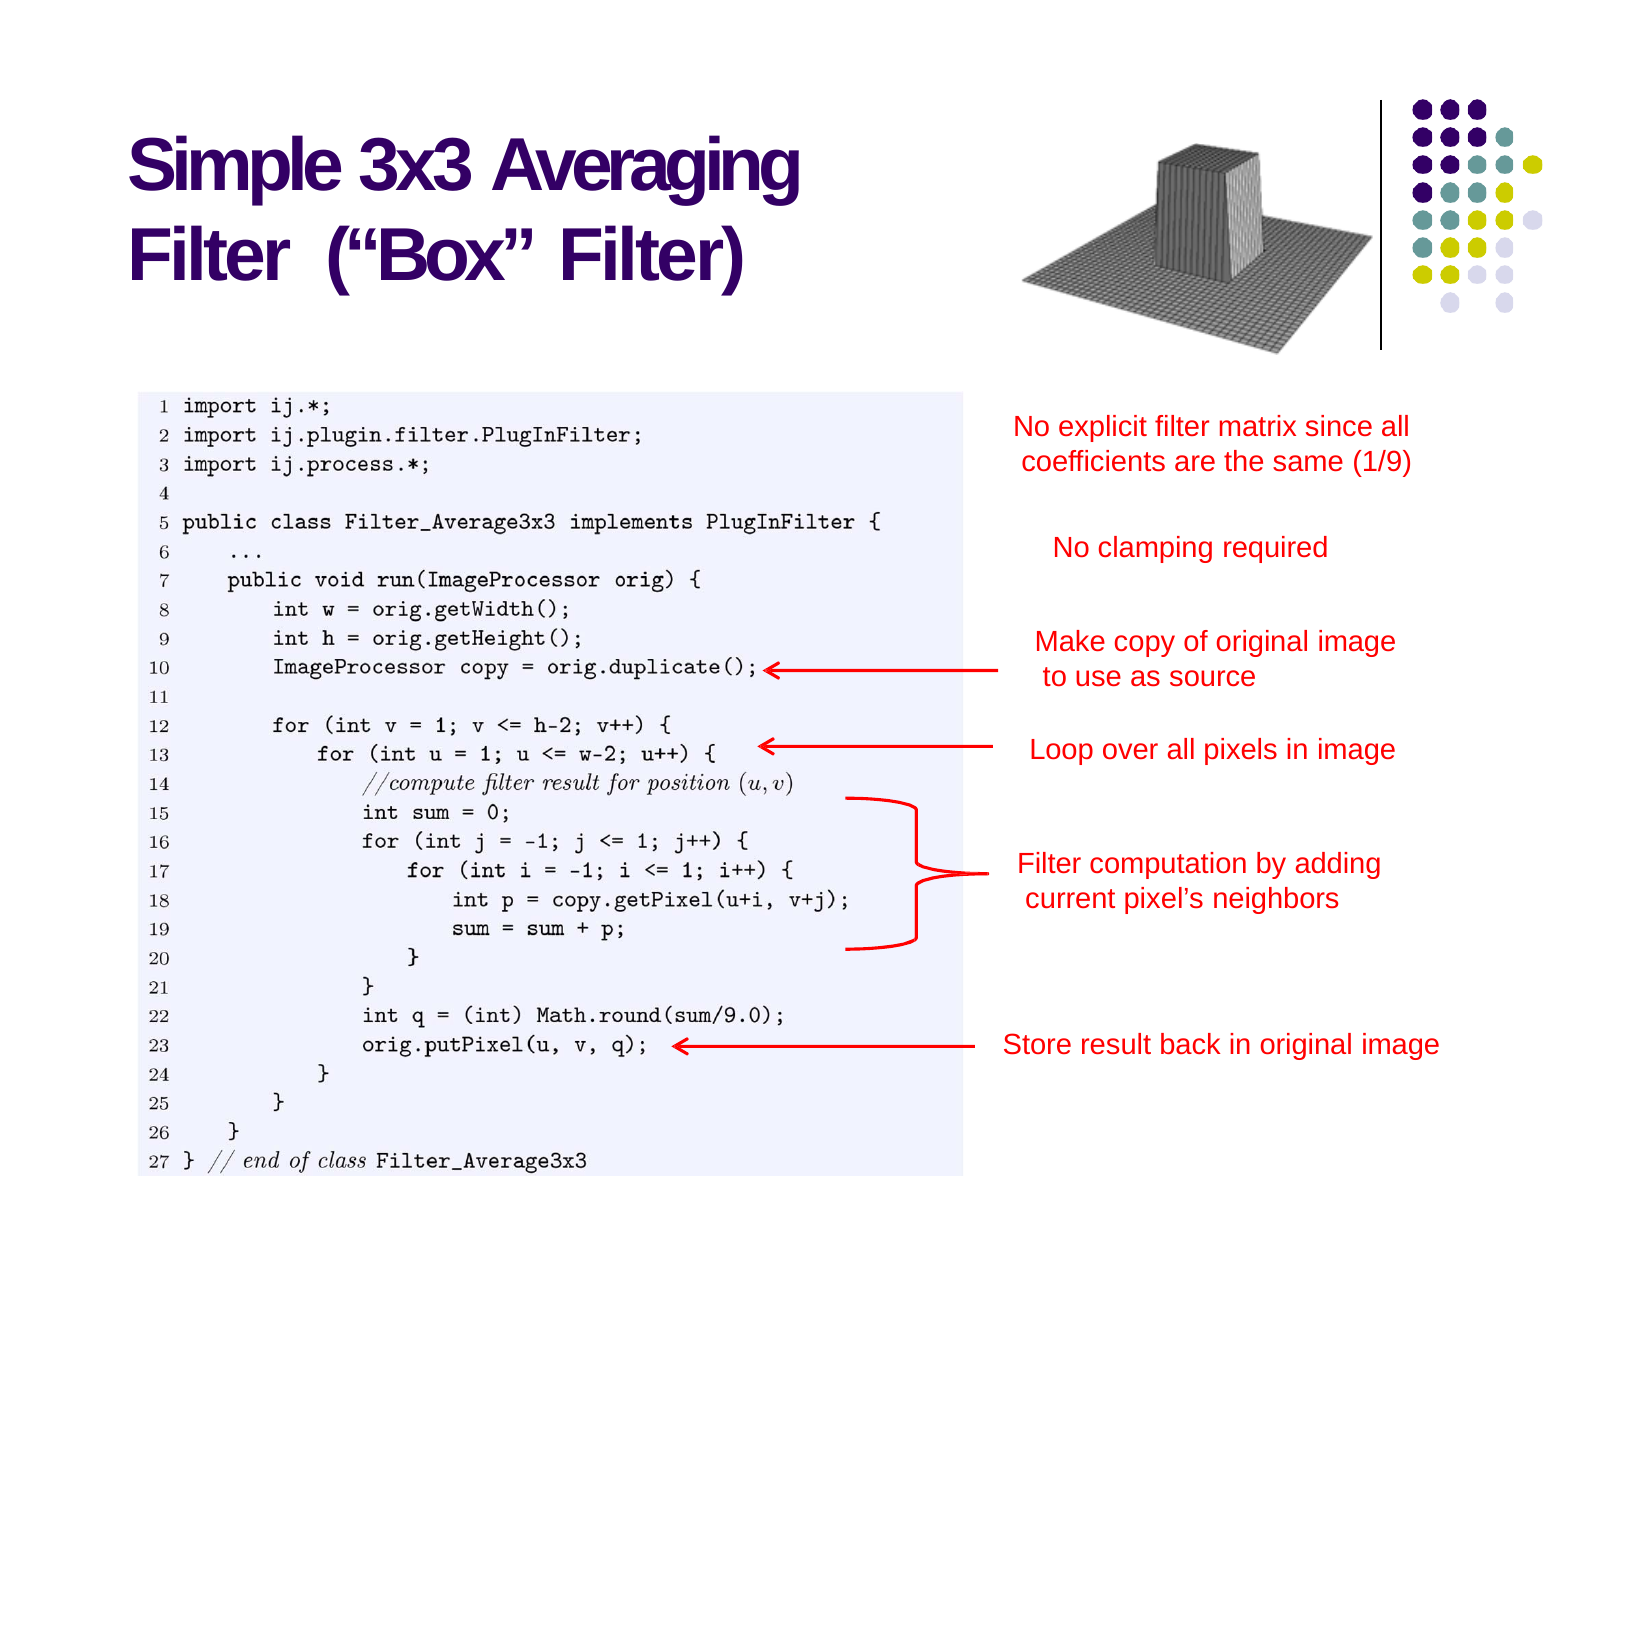

# Simple 3x3 Averaging Filter  (“Box” Filter)

No explicit filter matrix since all  coefficients are the same (1/9)

No clamping required

Make copy of original image  to use as source

Loop over all pixels in image

Filter computation by adding  current pixel’s neighbors

Store result back in original image